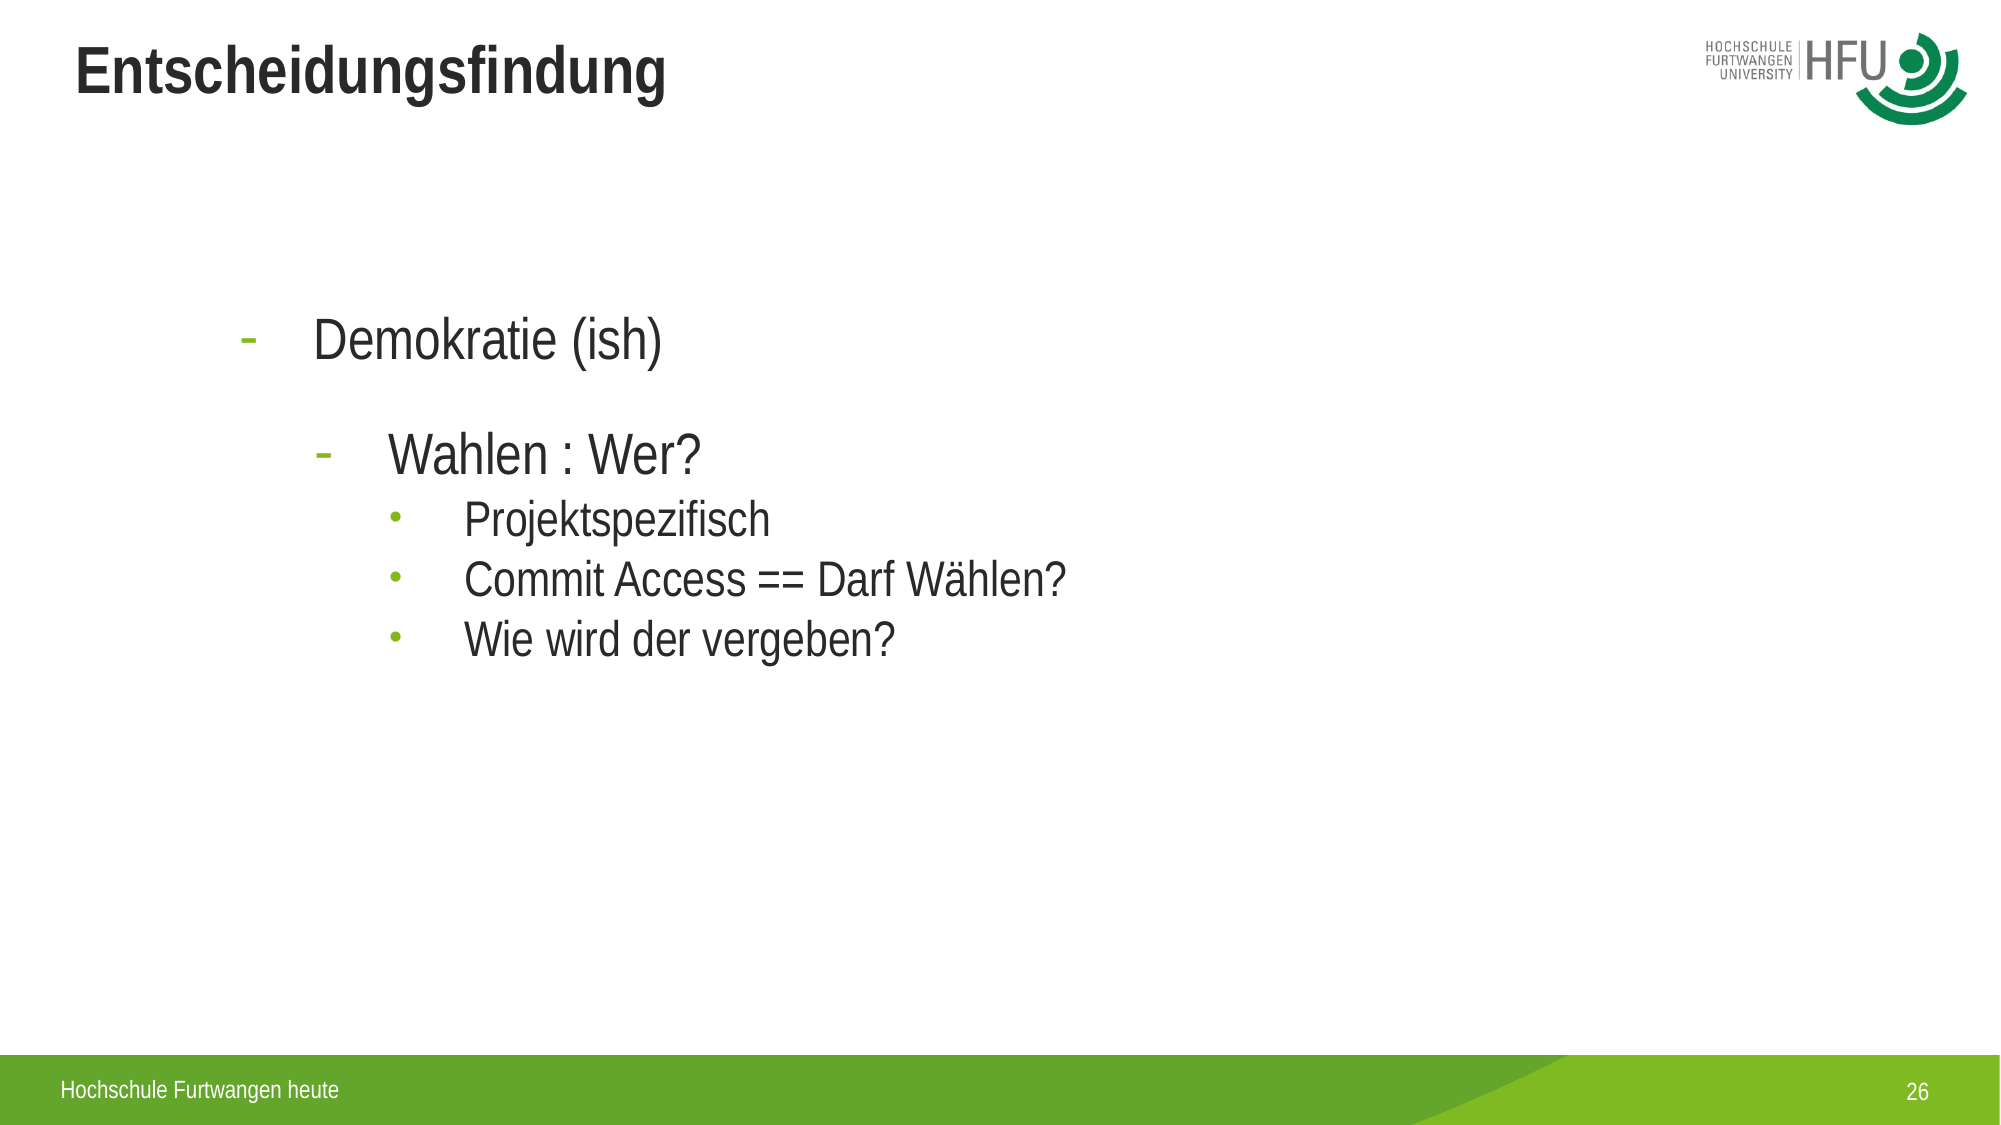

Entscheidungsfindung

Demokratie (ish)

Wahlen : Wer?
Projektspezifisch
Commit Access == Darf Wählen?
Wie wird der vergeben?

26
Hochschule Furtwangen heute